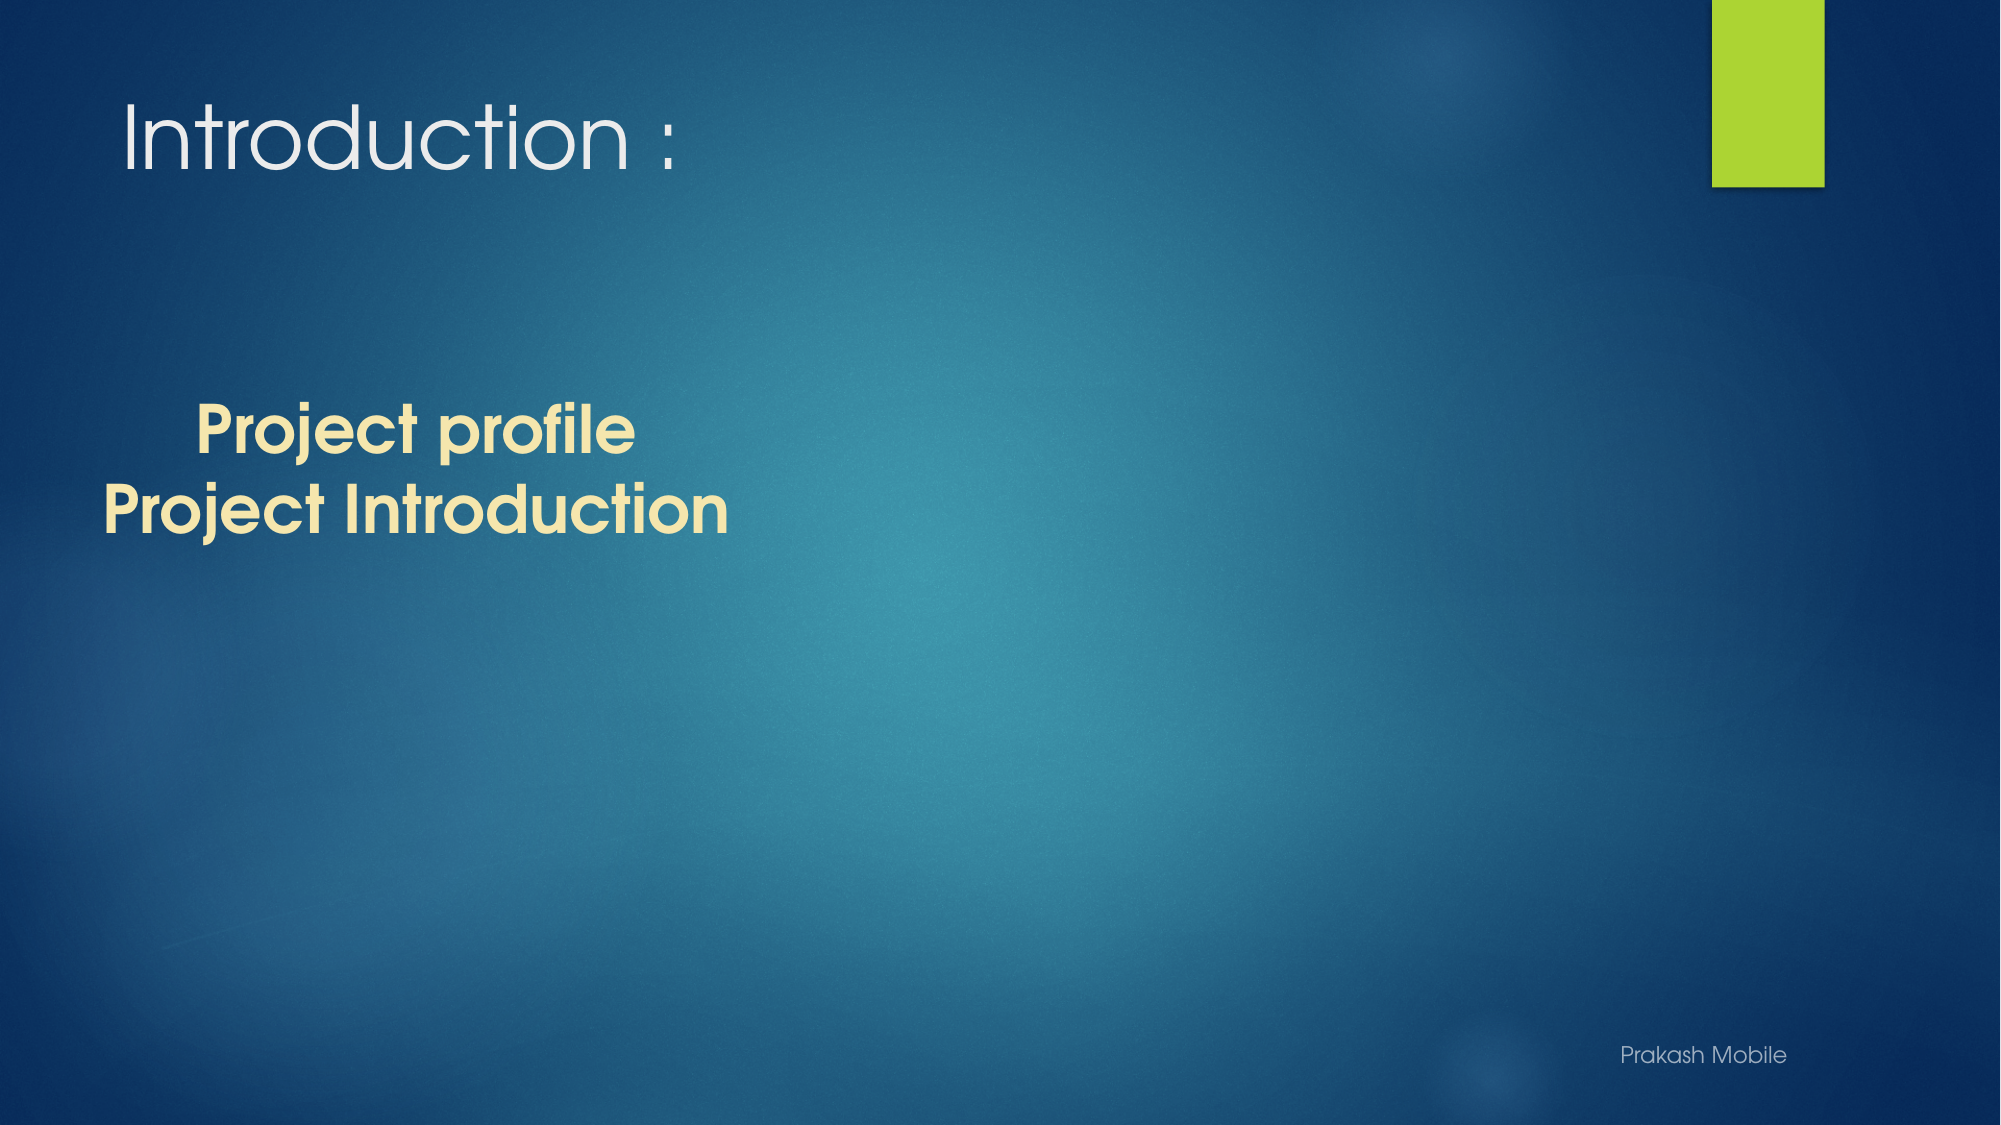

# Introduction :
Project profile
Project Introduction
Prakash Mobile